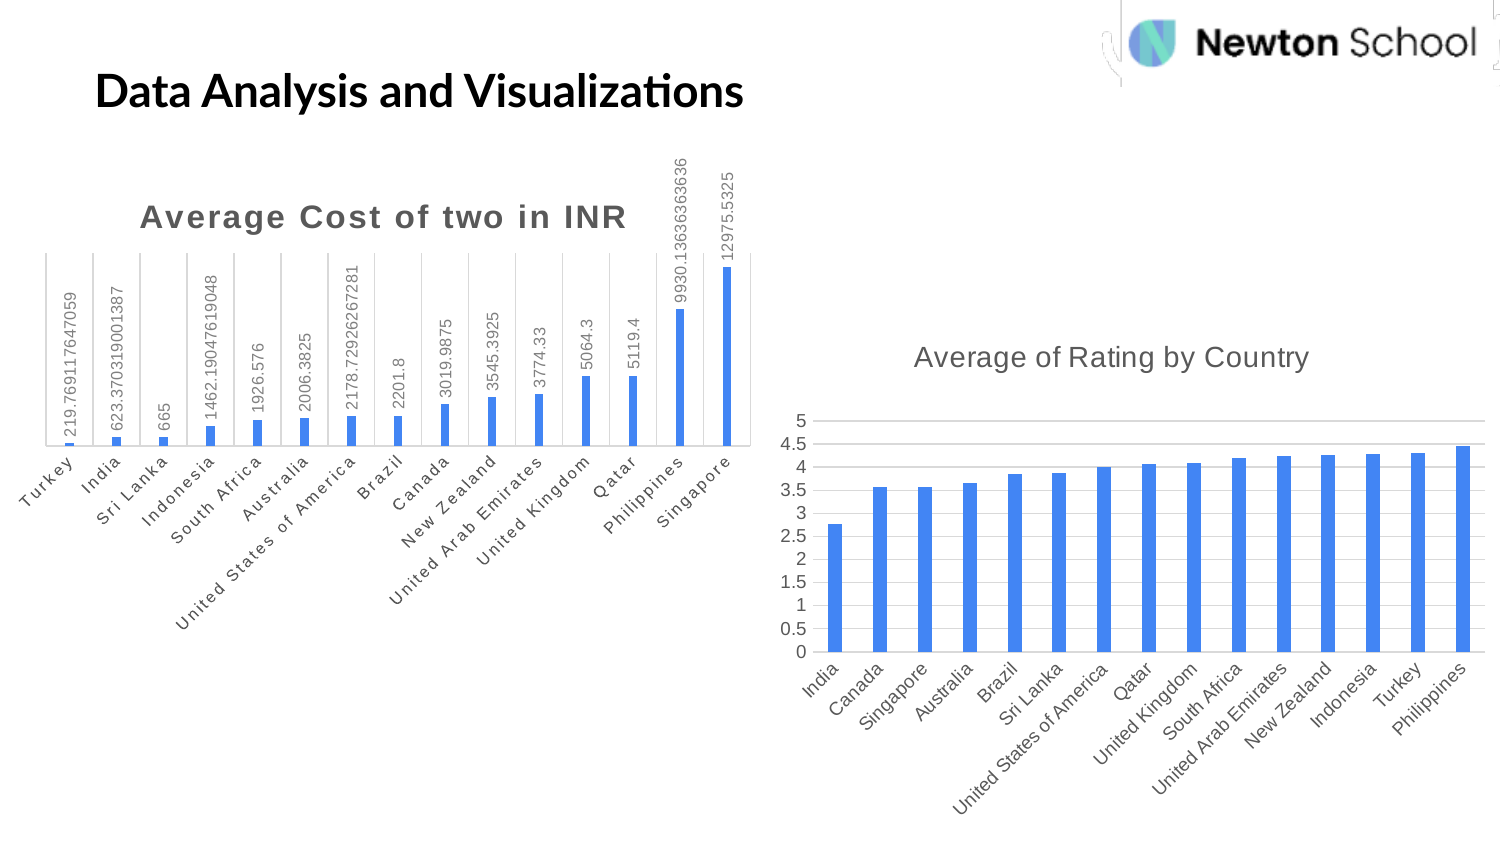

Data Analysis and Visualizations

### Chart: Average Cost of two in INR

| Category | Total |
|---|---|
| Turkey | 219.7691176470588 |
| India | 623.370319001387 |
| Sri Lanka | 665.0 |
| Indonesia | 1462.1904761904761 |
| South Africa | 1926.576 |
| Australia | 2006.3824999999997 |
| United States of America | 2178.7292626728076 |
| Brazil | 2201.8 |
| Canada | 3019.9875 |
| New Zealand | 3545.3925000000004 |
| United Arab Emirates | 3774.33 |
| United Kingdom | 5064.299999999999 |
| Qatar | 5119.4 |
| Philippines | 9930.136363636364 |
| Singapore | 12975.532499999998 |

### Chart: Average of Rating by Country

| Category | Total |
|---|---|
| India | 2.7705501618122987 |
| Canada | 3.575 |
| Singapore | 3.575 |
| Australia | 3.6583333333333337 |
| Brazil | 3.8466666666666667 |
| Sri Lanka | 3.87 |
| United States of America | 4.011290322580642 |
| Qatar | 4.06 |
| United Kingdom | 4.1 |
| South Africa | 4.210000000000001 |
| United Arab Emirates | 4.233333333333335 |
| New Zealand | 4.262499999999999 |
| Indonesia | 4.295238095238096 |
| Turkey | 4.3 |
| Philippines | 4.468181818181819 |